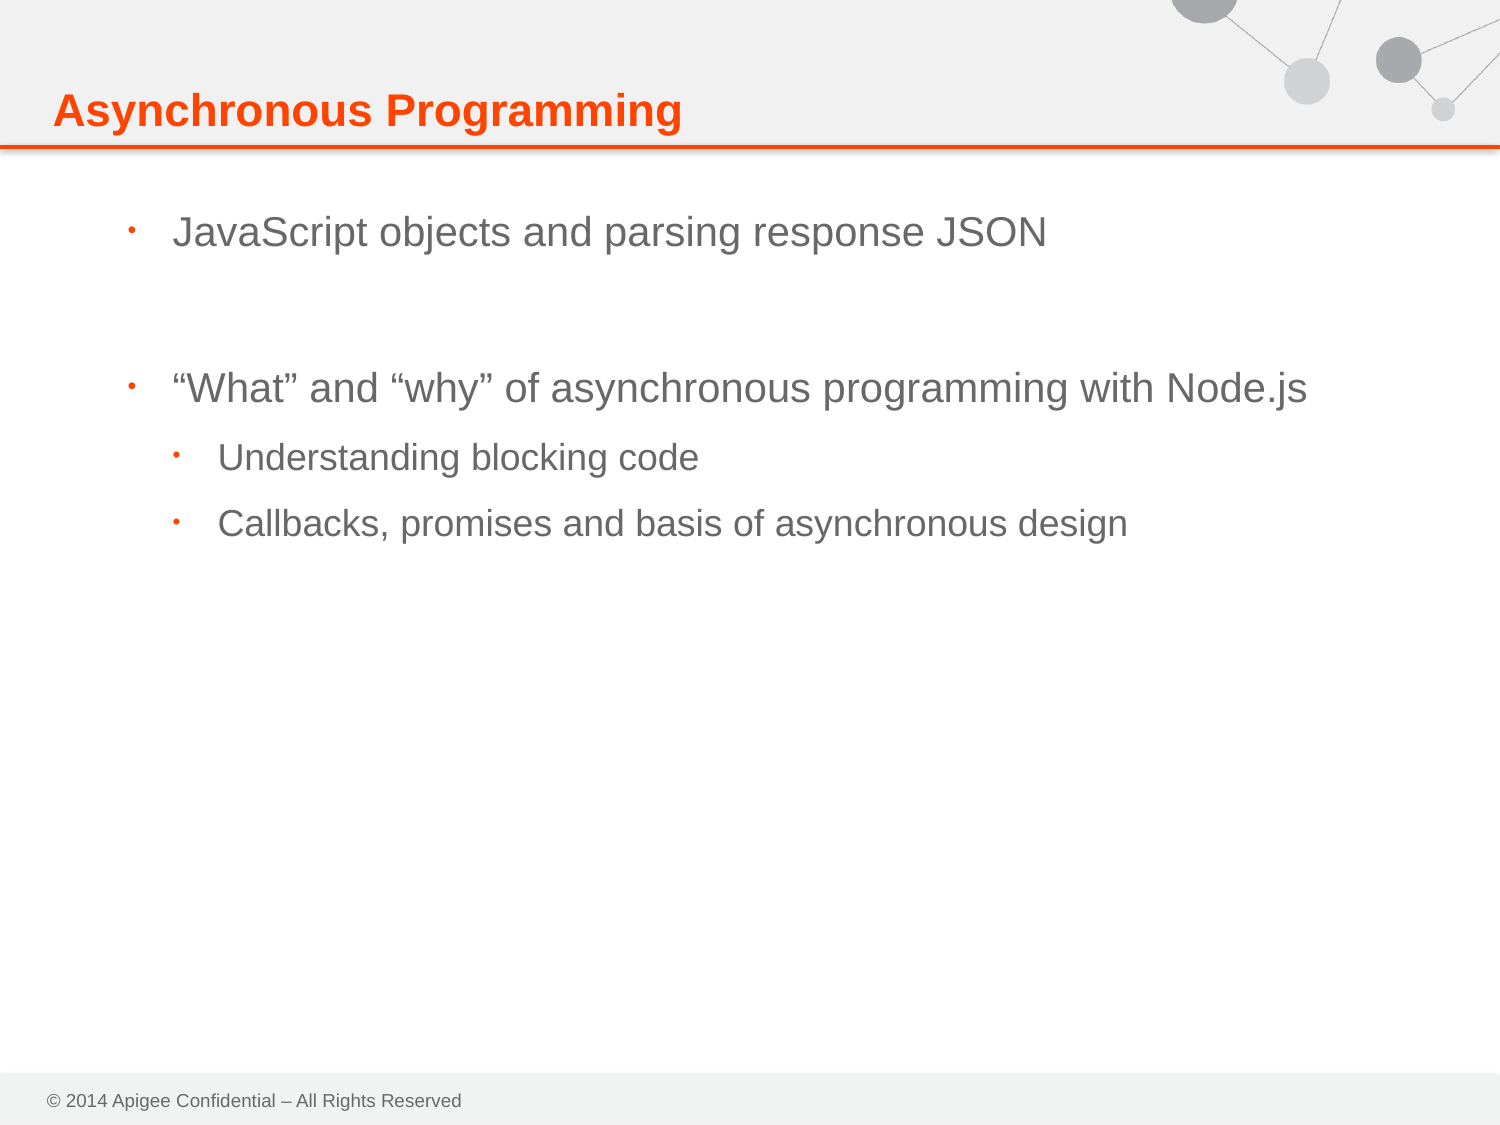

# Asynchronous Programming
JavaScript objects and parsing response JSON

“What” and “why” of asynchronous programming with Node.js
Understanding blocking code
Callbacks, promises and basis of asynchronous design